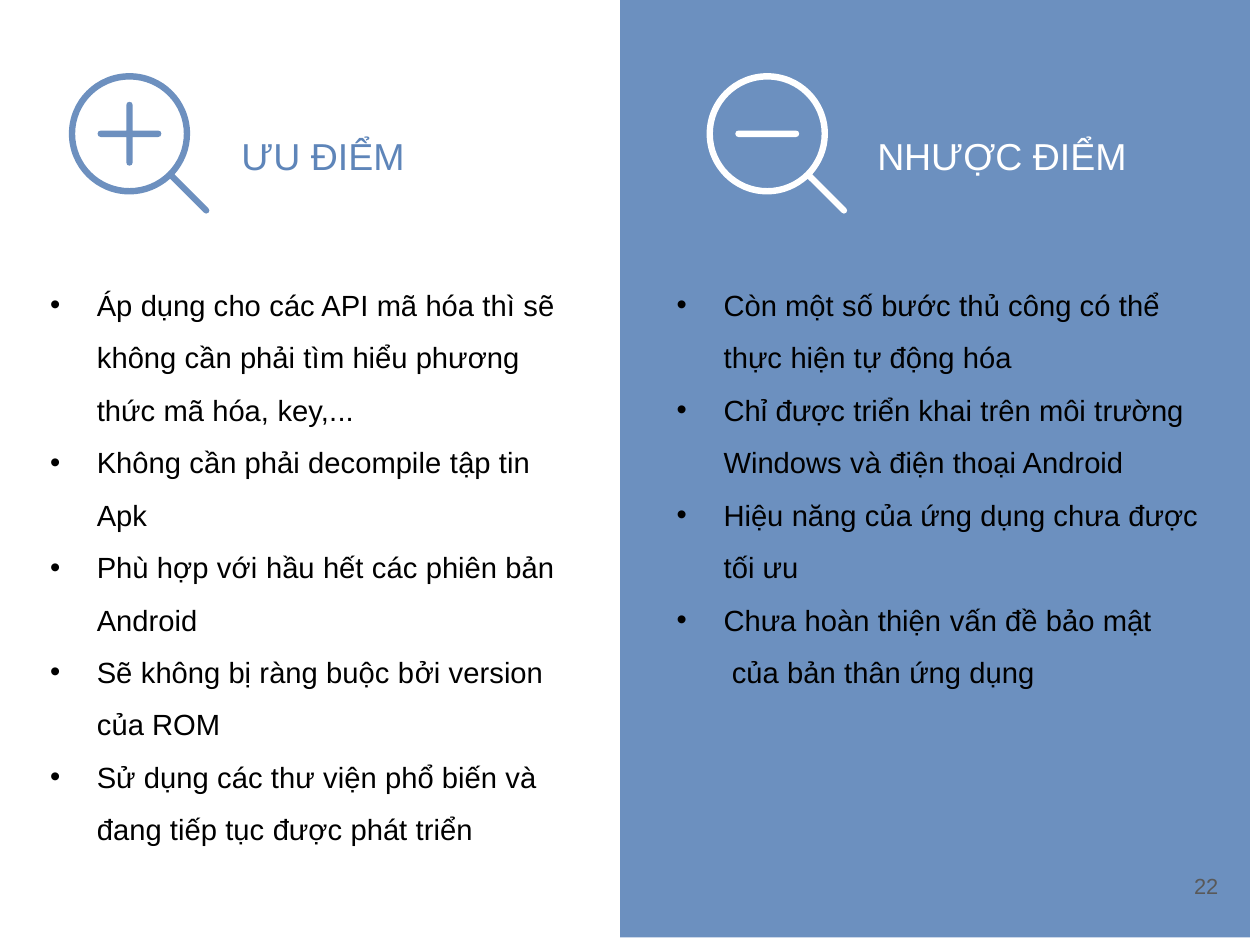

ƯU ĐIỂM

NHƯỢC ĐIỂM
Áp dụng cho các API mã hóa thì sẽ không cần phải tìm hiểu phương thức mã hóa, key,...
Không cần phải decompile tập tin Apk
Phù hợp với hầu hết các phiên bản Android
Sẽ không bị ràng buộc bởi version của ROM
Sử dụng các thư viện phổ biến và đang tiếp tục được phát triển

Còn một số bước thủ công có thể thực hiện tự động hóa
Chỉ được triển khai trên môi trường Windows và điện thoại Android
Hiệu năng của ứng dụng chưa được tối ưu
Chưa hoàn thiện vấn đề bảo mật  của bản thân ứng dụng
22